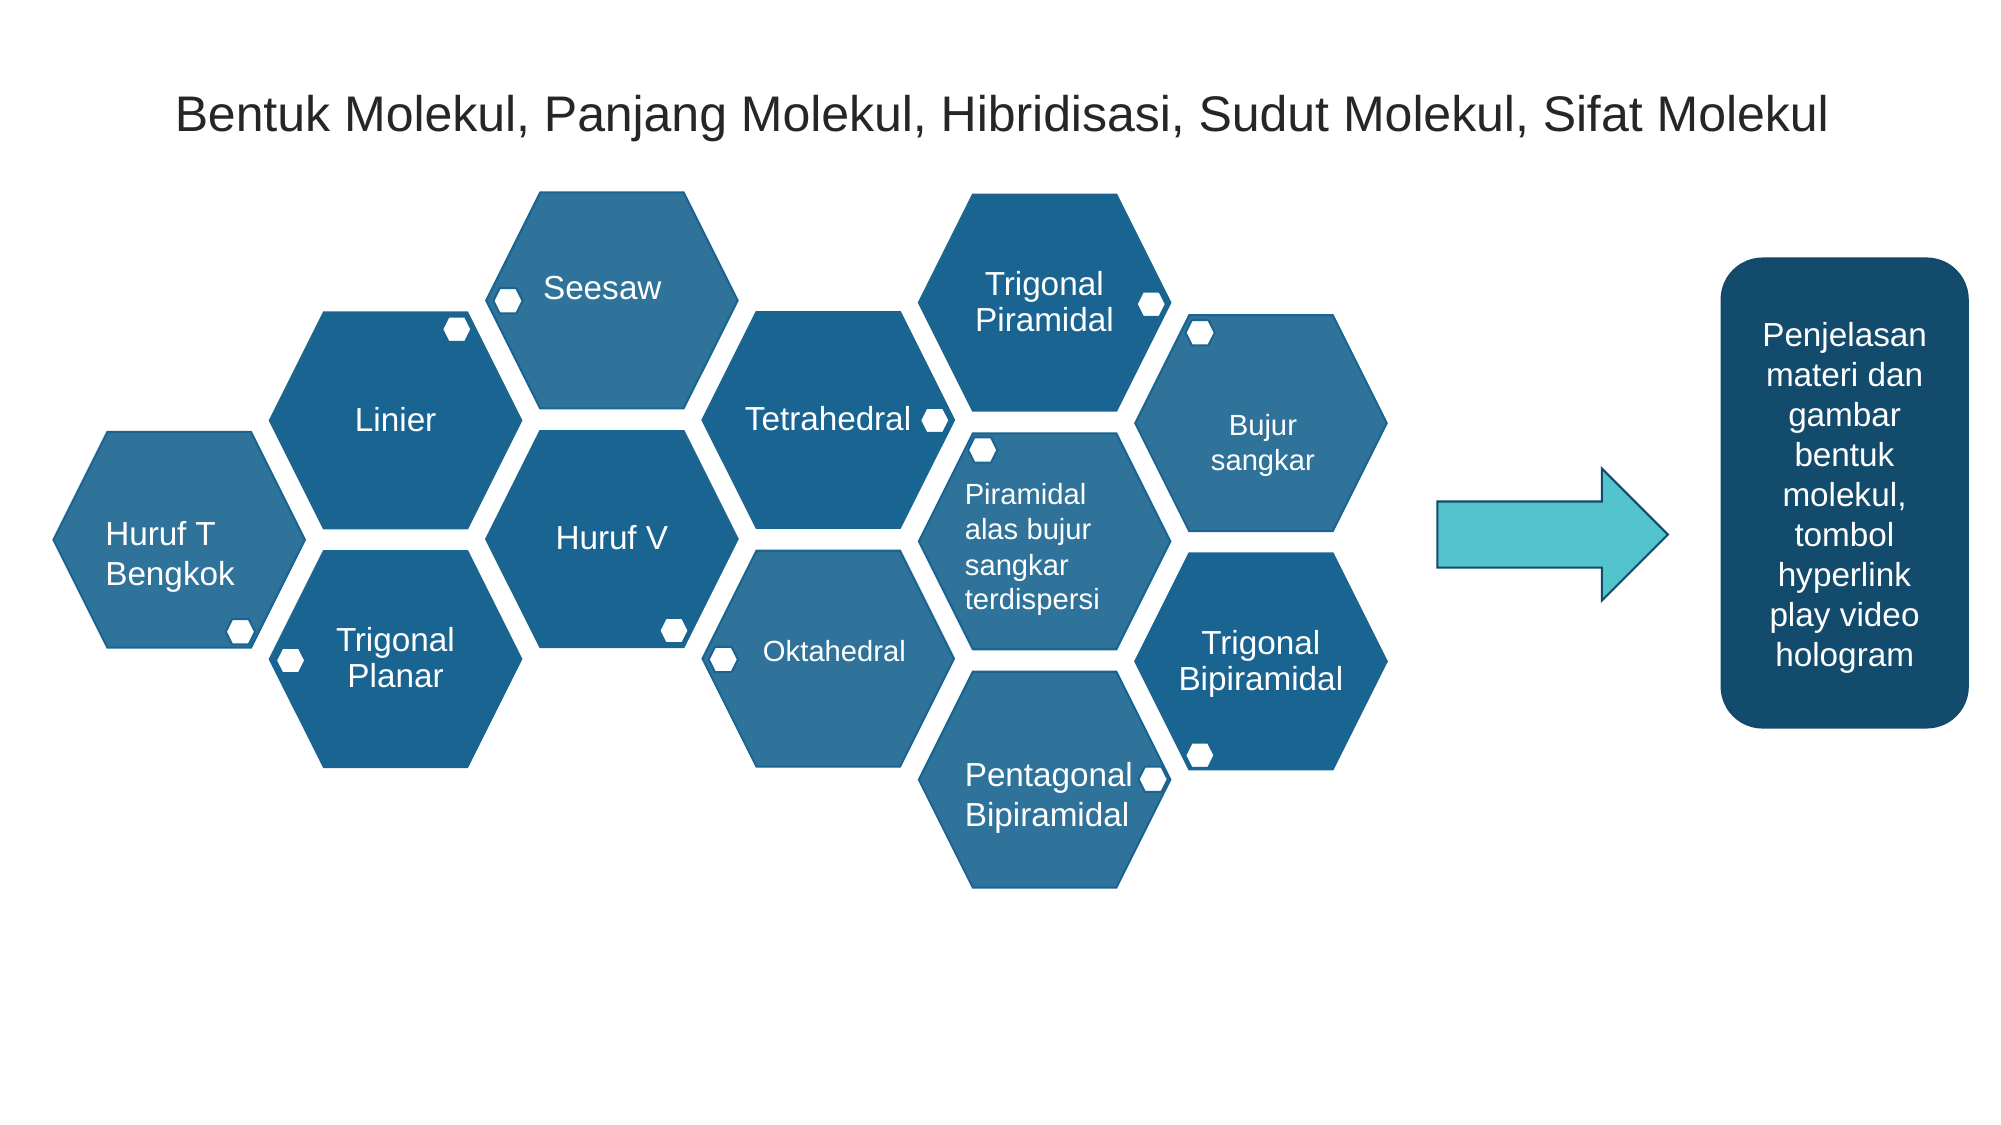

Bentuk Molekul, Panjang Molekul, Hibridisasi, Sudut Molekul, Sifat Molekul
Trigonal Planar
Huruf V
Linier
Tetrahedral
Trigonal Piramidal
Trigonal Bipiramidal
Seesaw
Penjelasan materi dan gambar bentuk molekul, tombol hyperlink play video hologram
Bujur
sangkar
Piramidal alas bujur sangkar terdispersi

Huruf T Bengkok
Oktahedral
Pentagonal Bipiramidal